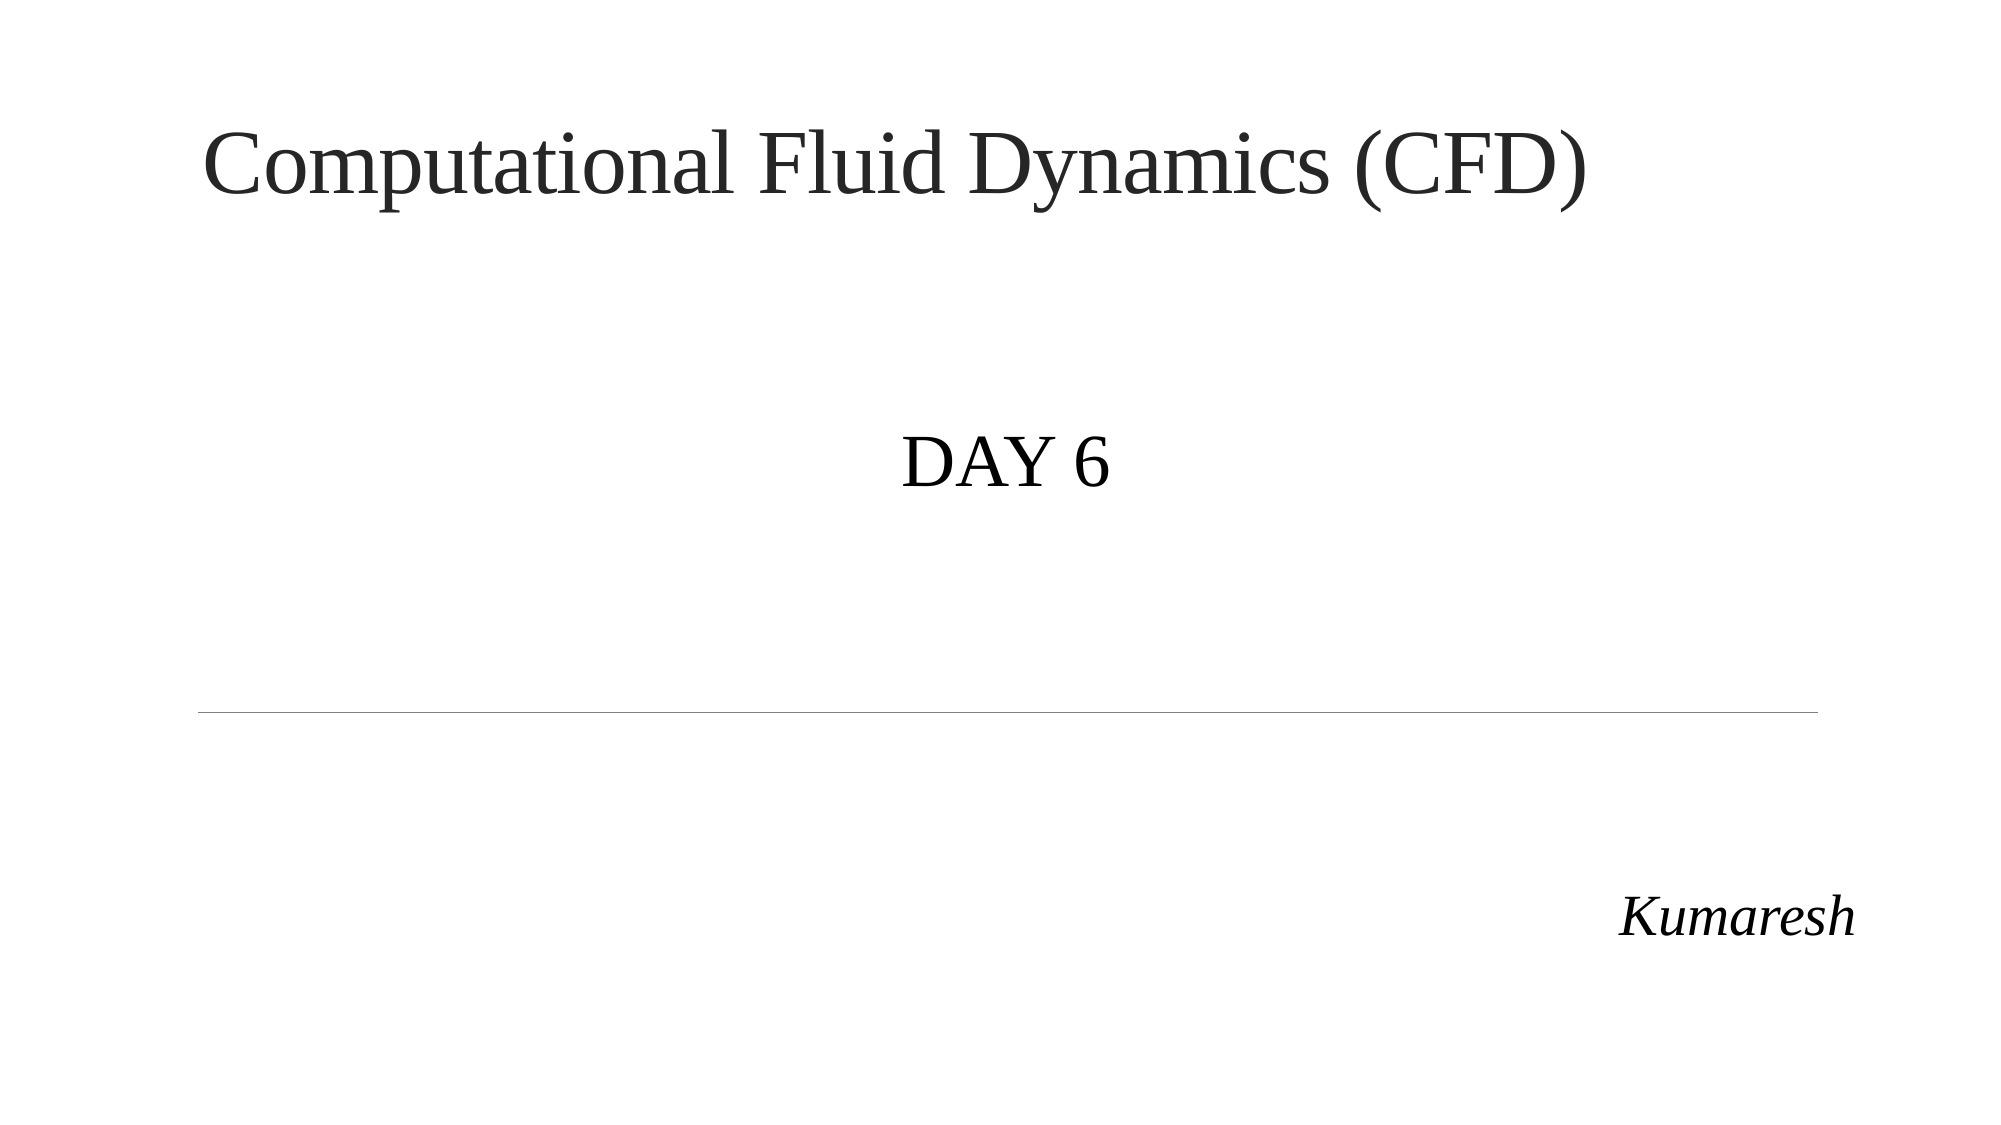

# Computational Fluid Dynamics (CFD)
DAY 6
Kumaresh